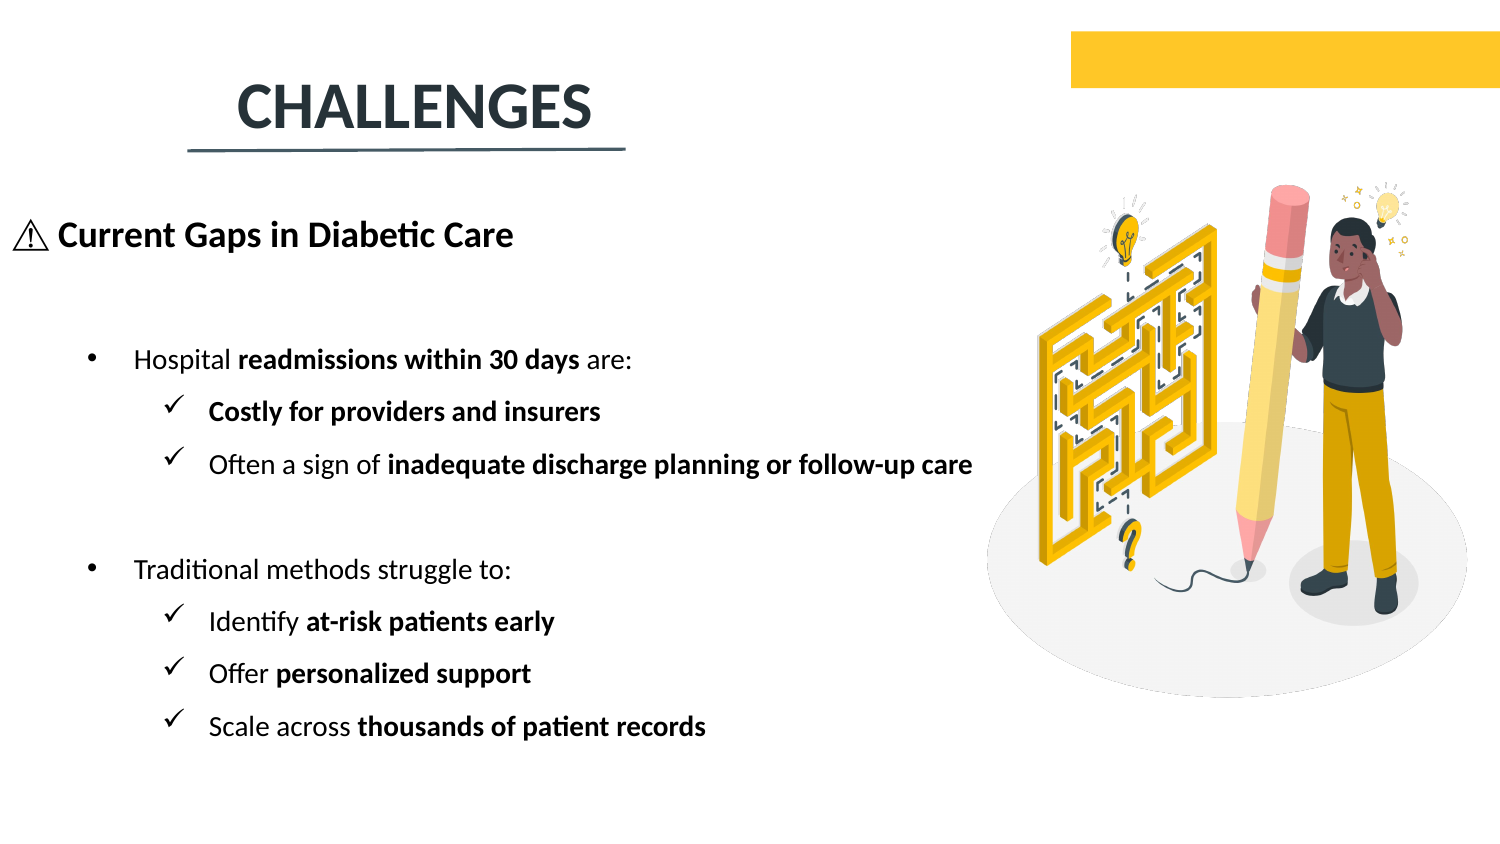

# CHALLENGES

⚠️ Current Gaps in Diabetic Care

Hospital readmissions within 30 days are:
Costly for providers and insurers
Often a sign of inadequate discharge planning or follow-up care

Traditional methods struggle to:
Identify at-risk patients early
Offer personalized support
Scale across thousands of patient records

3